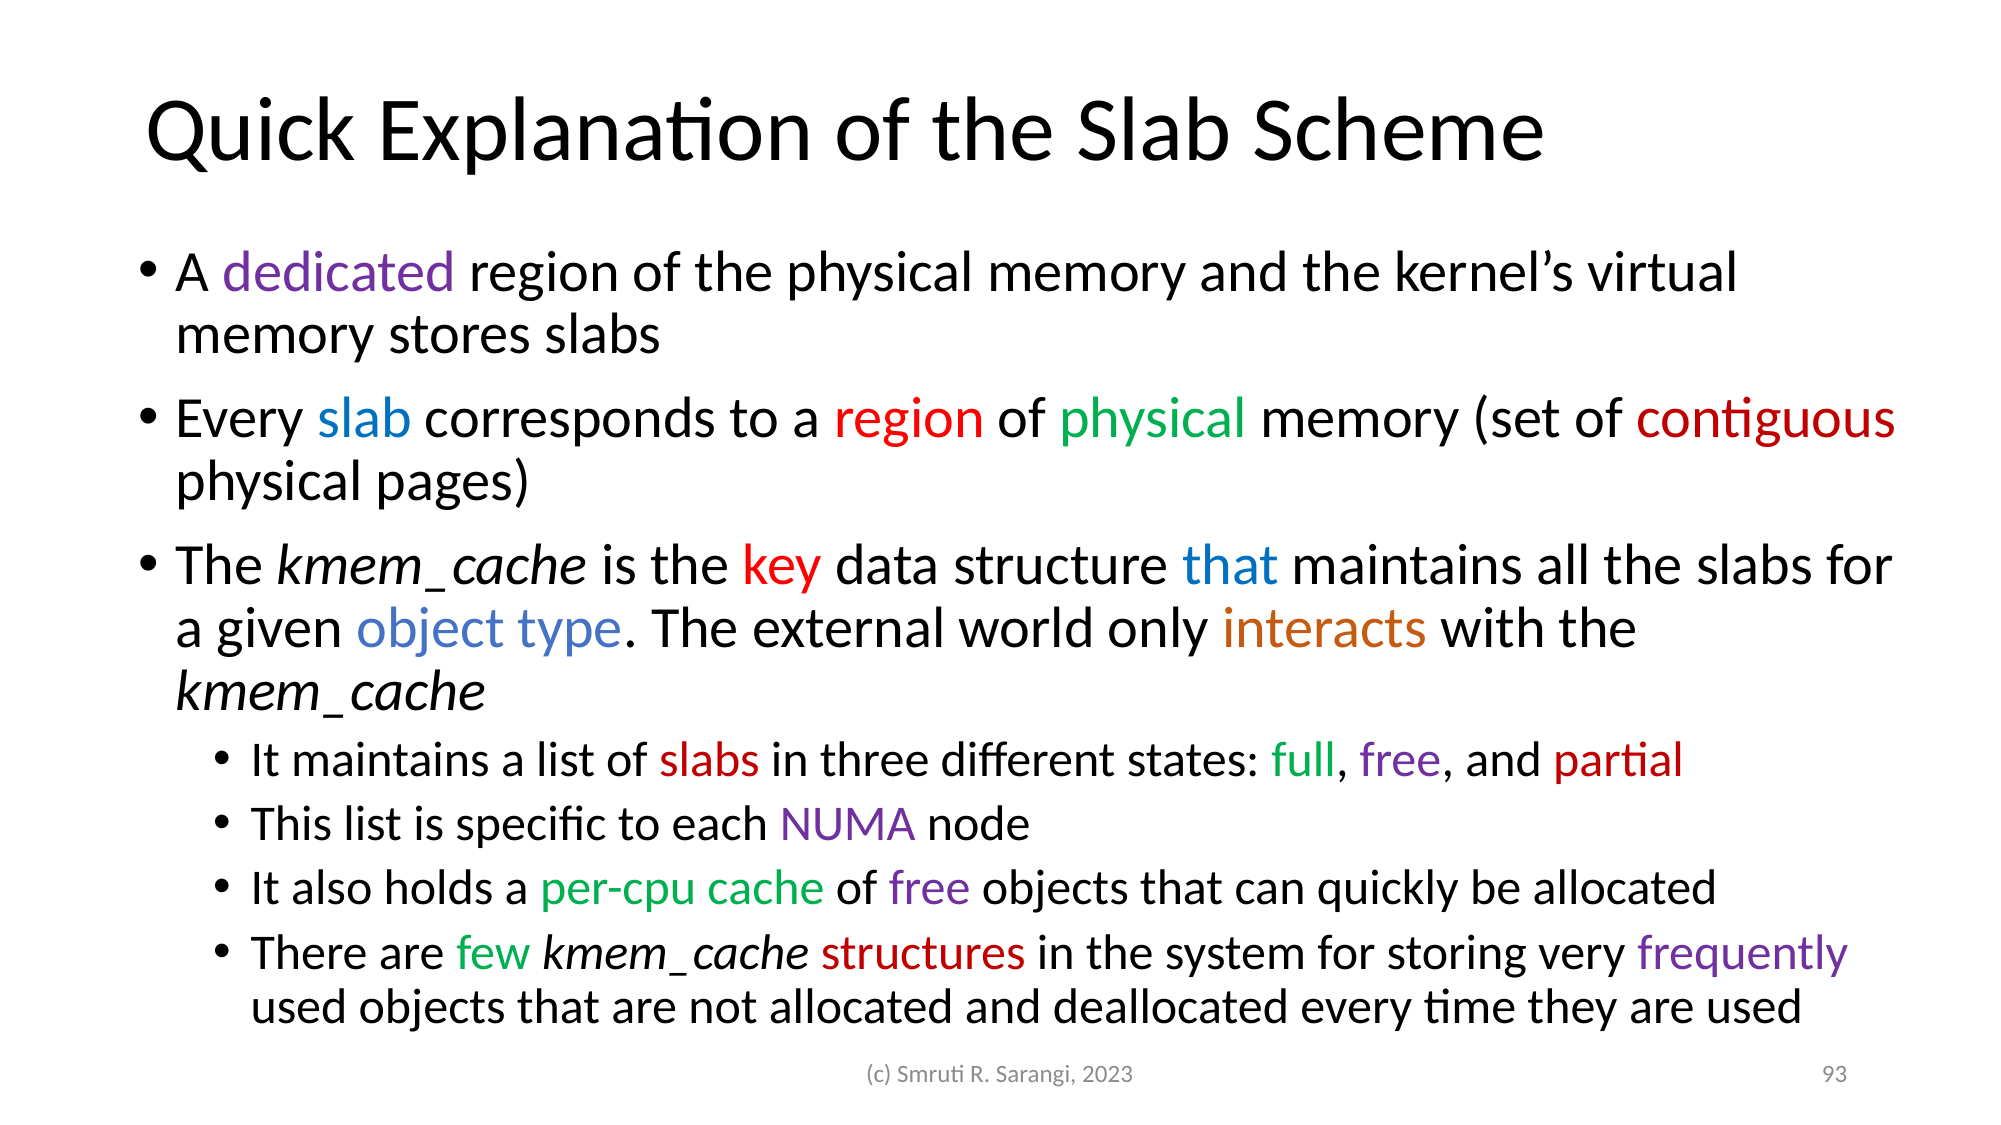

# Quick Explanation of the Slab Scheme
A dedicated region of the physical memory and the kernel’s virtual memory stores slabs
Every slab corresponds to a region of physical memory (set of contiguous physical pages)
The kmem_cache is the key data structure that maintains all the slabs for a given object type. The external world only interacts with the kmem_cache
It maintains a list of slabs in three different states: full, free, and partial
This list is specific to each NUMA node
It also holds a per-cpu cache of free objects that can quickly be allocated
There are few kmem_cache structures in the system for storing very frequently used objects that are not allocated and deallocated every time they are used
(c) Smruti R. Sarangi, 2023
93